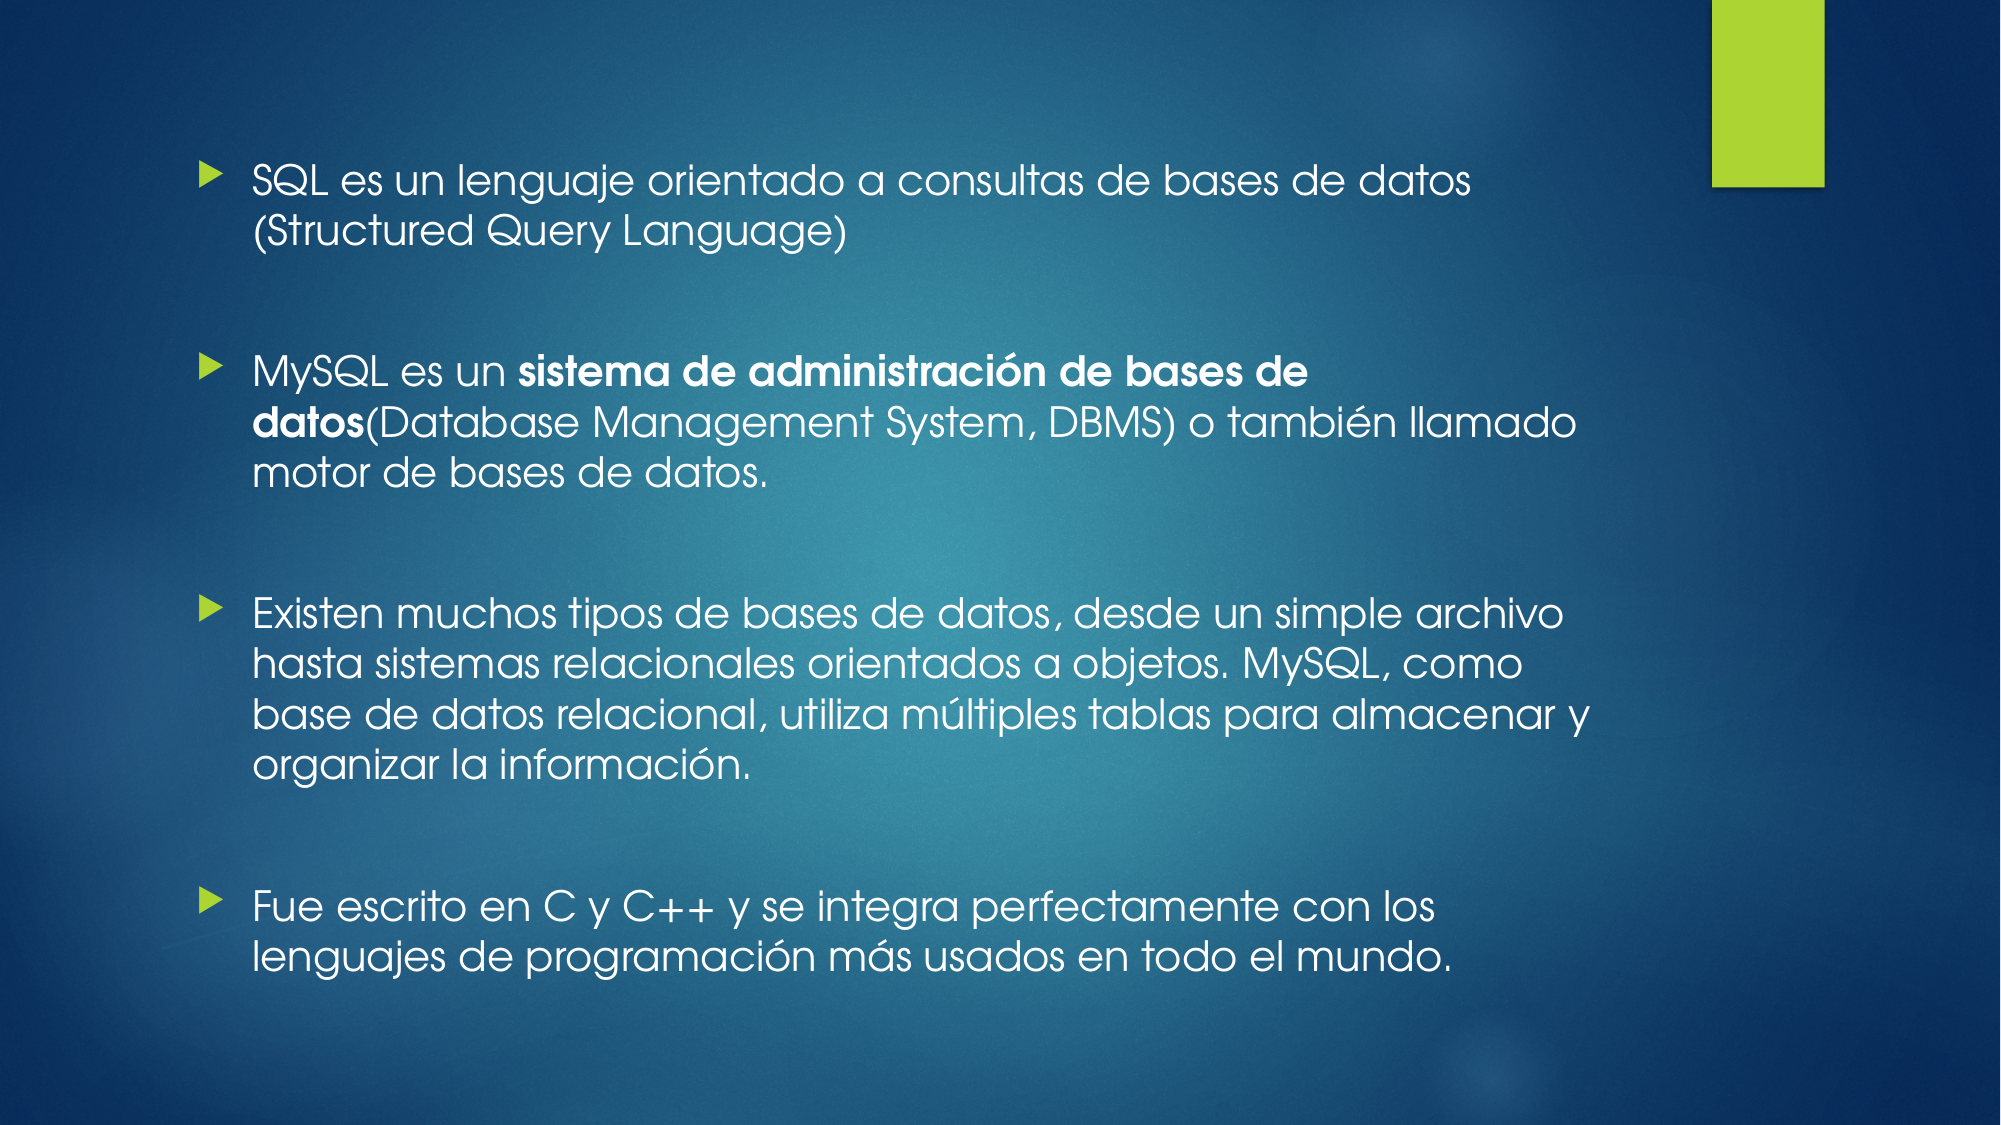

SQL es un lenguaje orientado a consultas de bases de datos (Structured Query Language)

MySQL es un sistema de administración de bases de datos(Database Management System, DBMS) o también llamado motor de bases de datos.

Existen muchos tipos de bases de datos, desde un simple archivo hasta sistemas relacionales orientados a objetos. MySQL, como base de datos relacional, utiliza múltiples tablas para almacenar y organizar la información.

Fue escrito en C y C++ y se integra perfectamente con los lenguajes de programación más usados en todo el mundo.